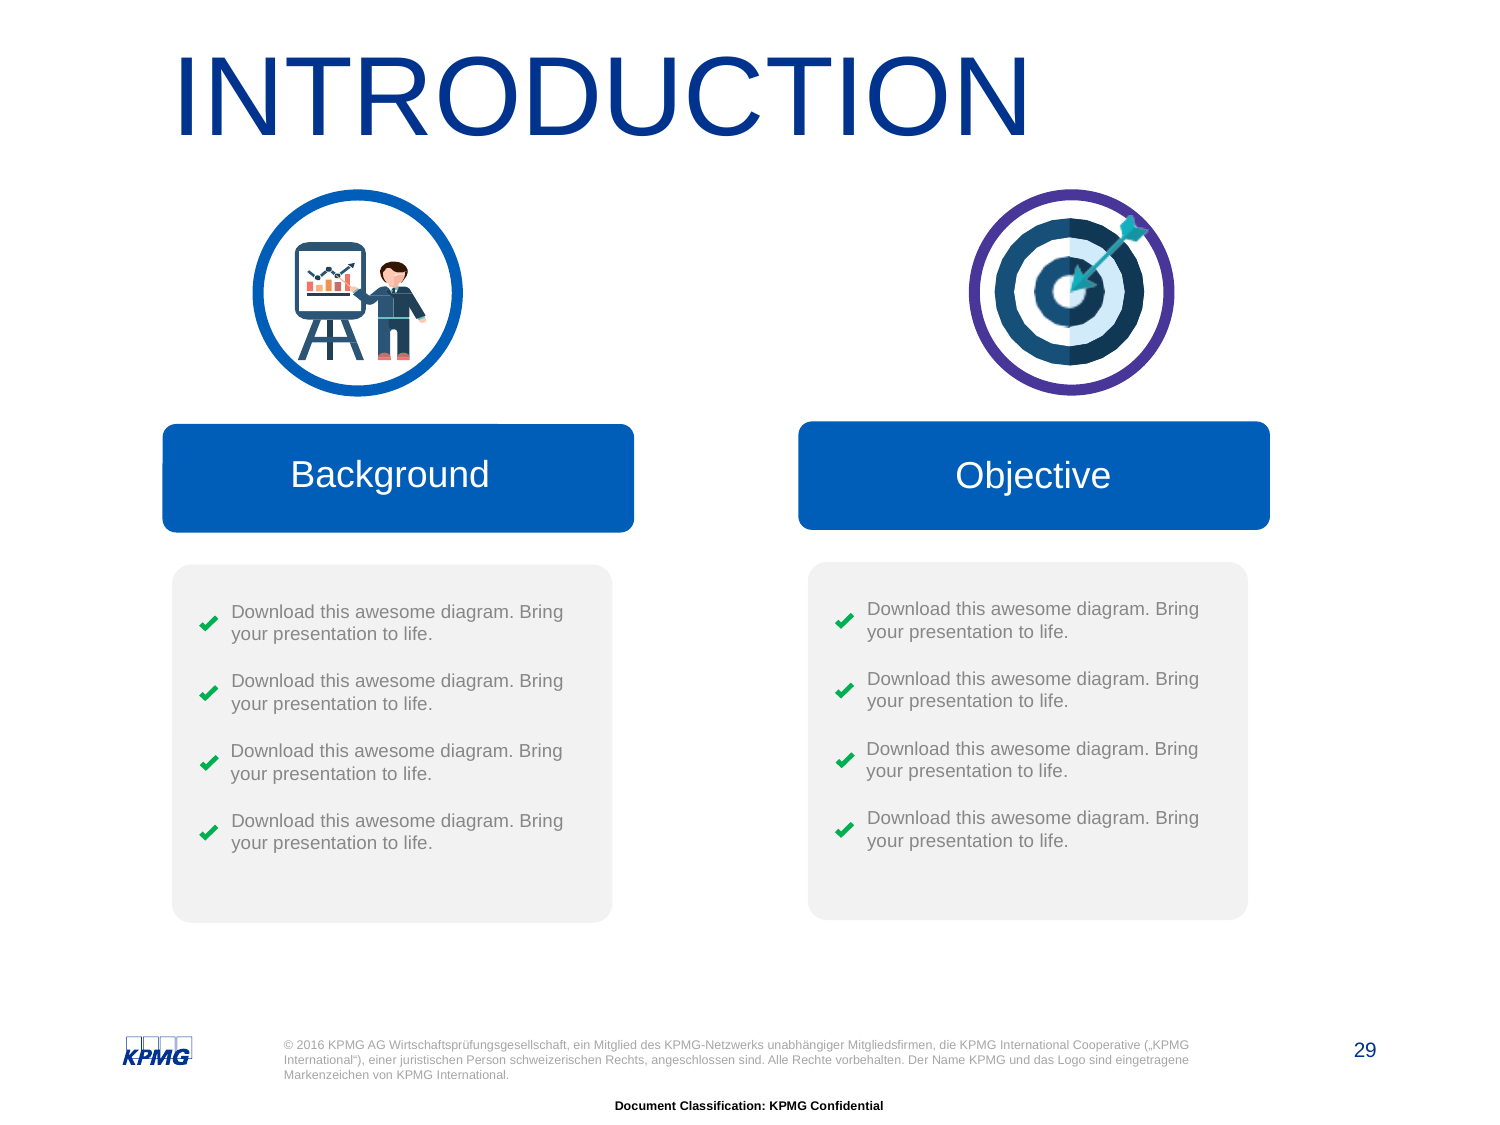

# INTRODUCTION

Objective
Download this awesome diagram. Bring your presentation to life.

Download this awesome diagram. Bring your presentation to life.

Download this awesome diagram. Bring your presentation to life.

Download this awesome diagram. Bring your presentation to life.

Background
Download this awesome diagram. Bring your presentation to life.

Download this awesome diagram. Bring your presentation to life.

Download this awesome diagram. Bring your presentation to life.

Download this awesome diagram. Bring your presentation to life.